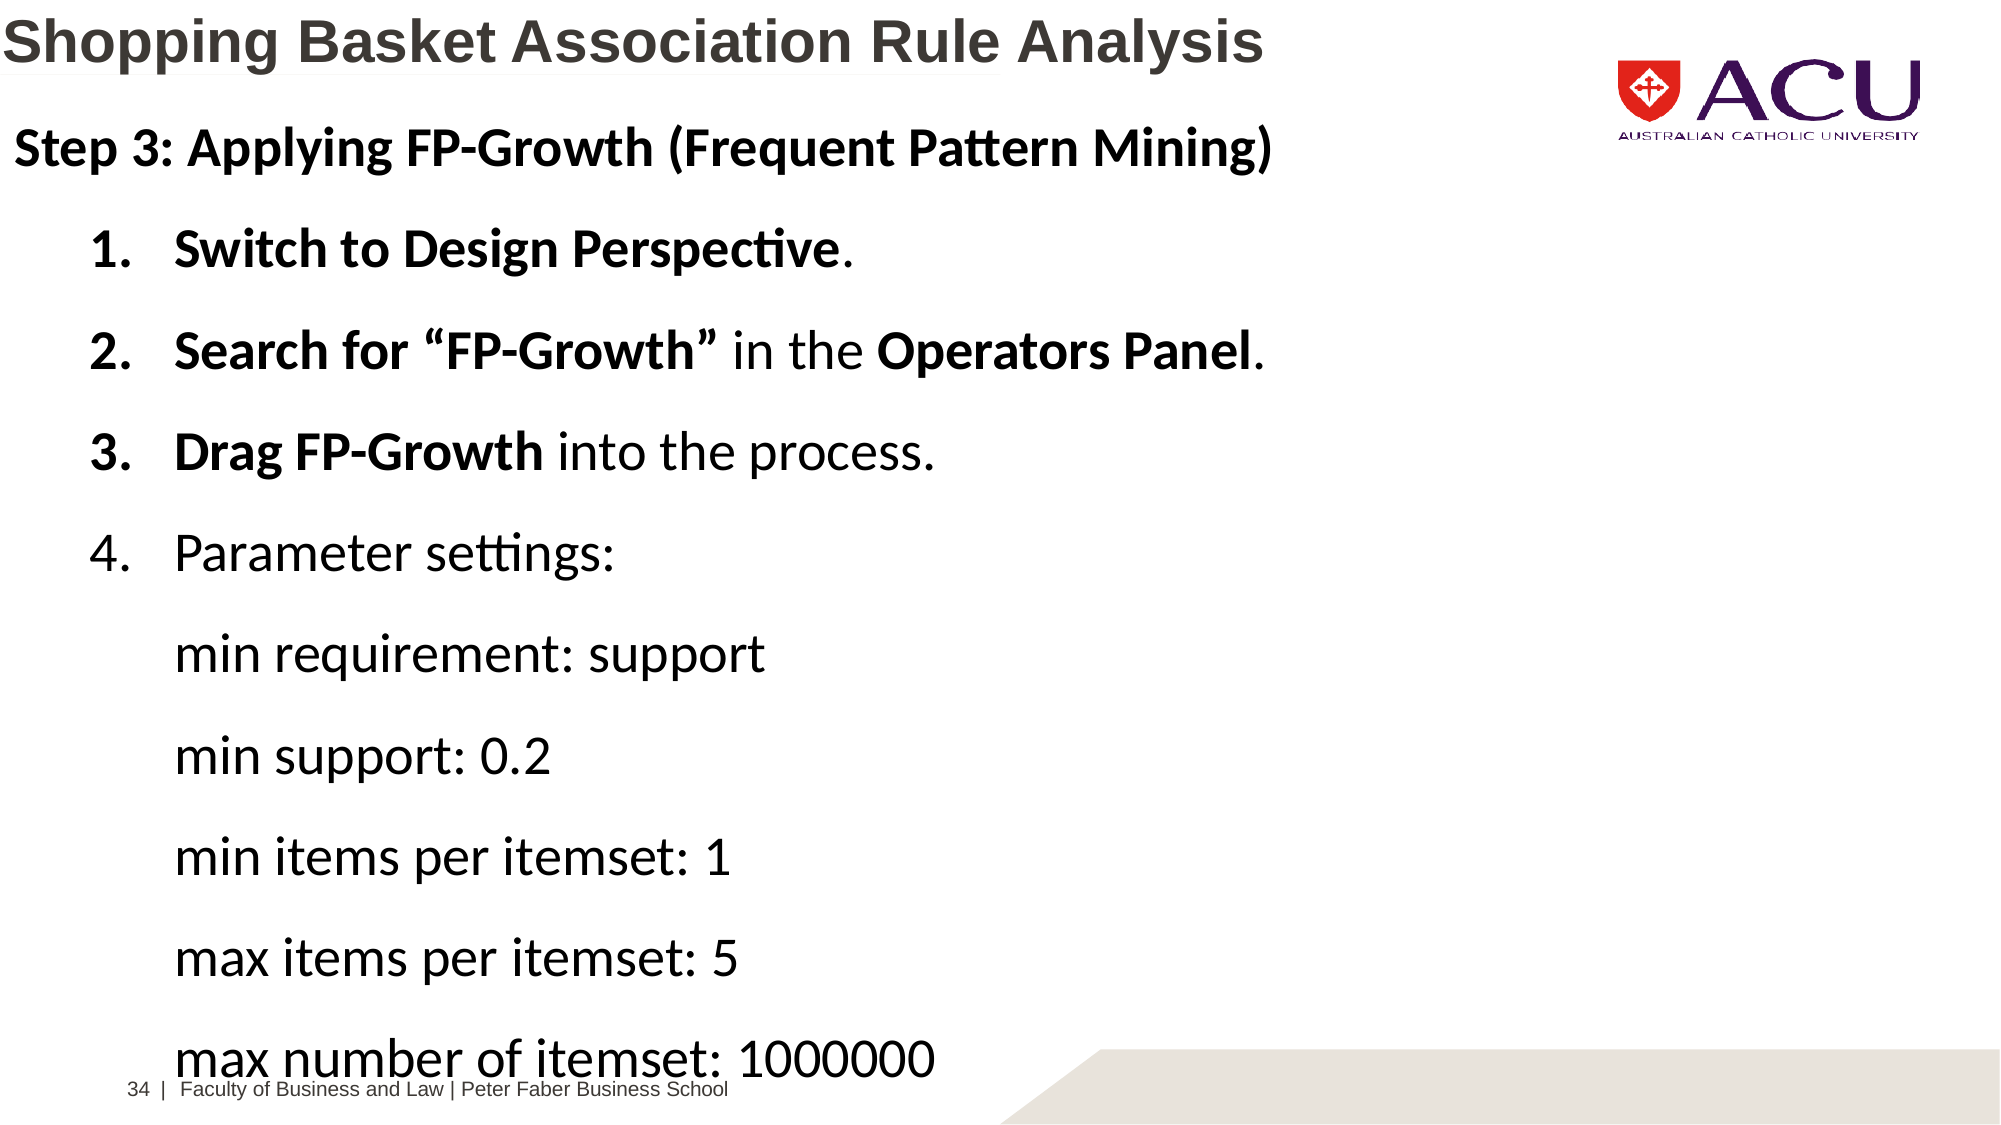

Shopping Basket Association Rule Analysis
Step 3: Applying FP-Growth (Frequent Pattern Mining)
Switch to Design Perspective.
Search for “FP-Growth” in the Operators Panel.
Drag FP-Growth into the process.
Parameter settings:
min requirement: support
min support: 0.2
min items per itemset: 1
max items per itemset: 5
max number of itemset: 1000000
34 | Faculty of Business and Law | Peter Faber Business School